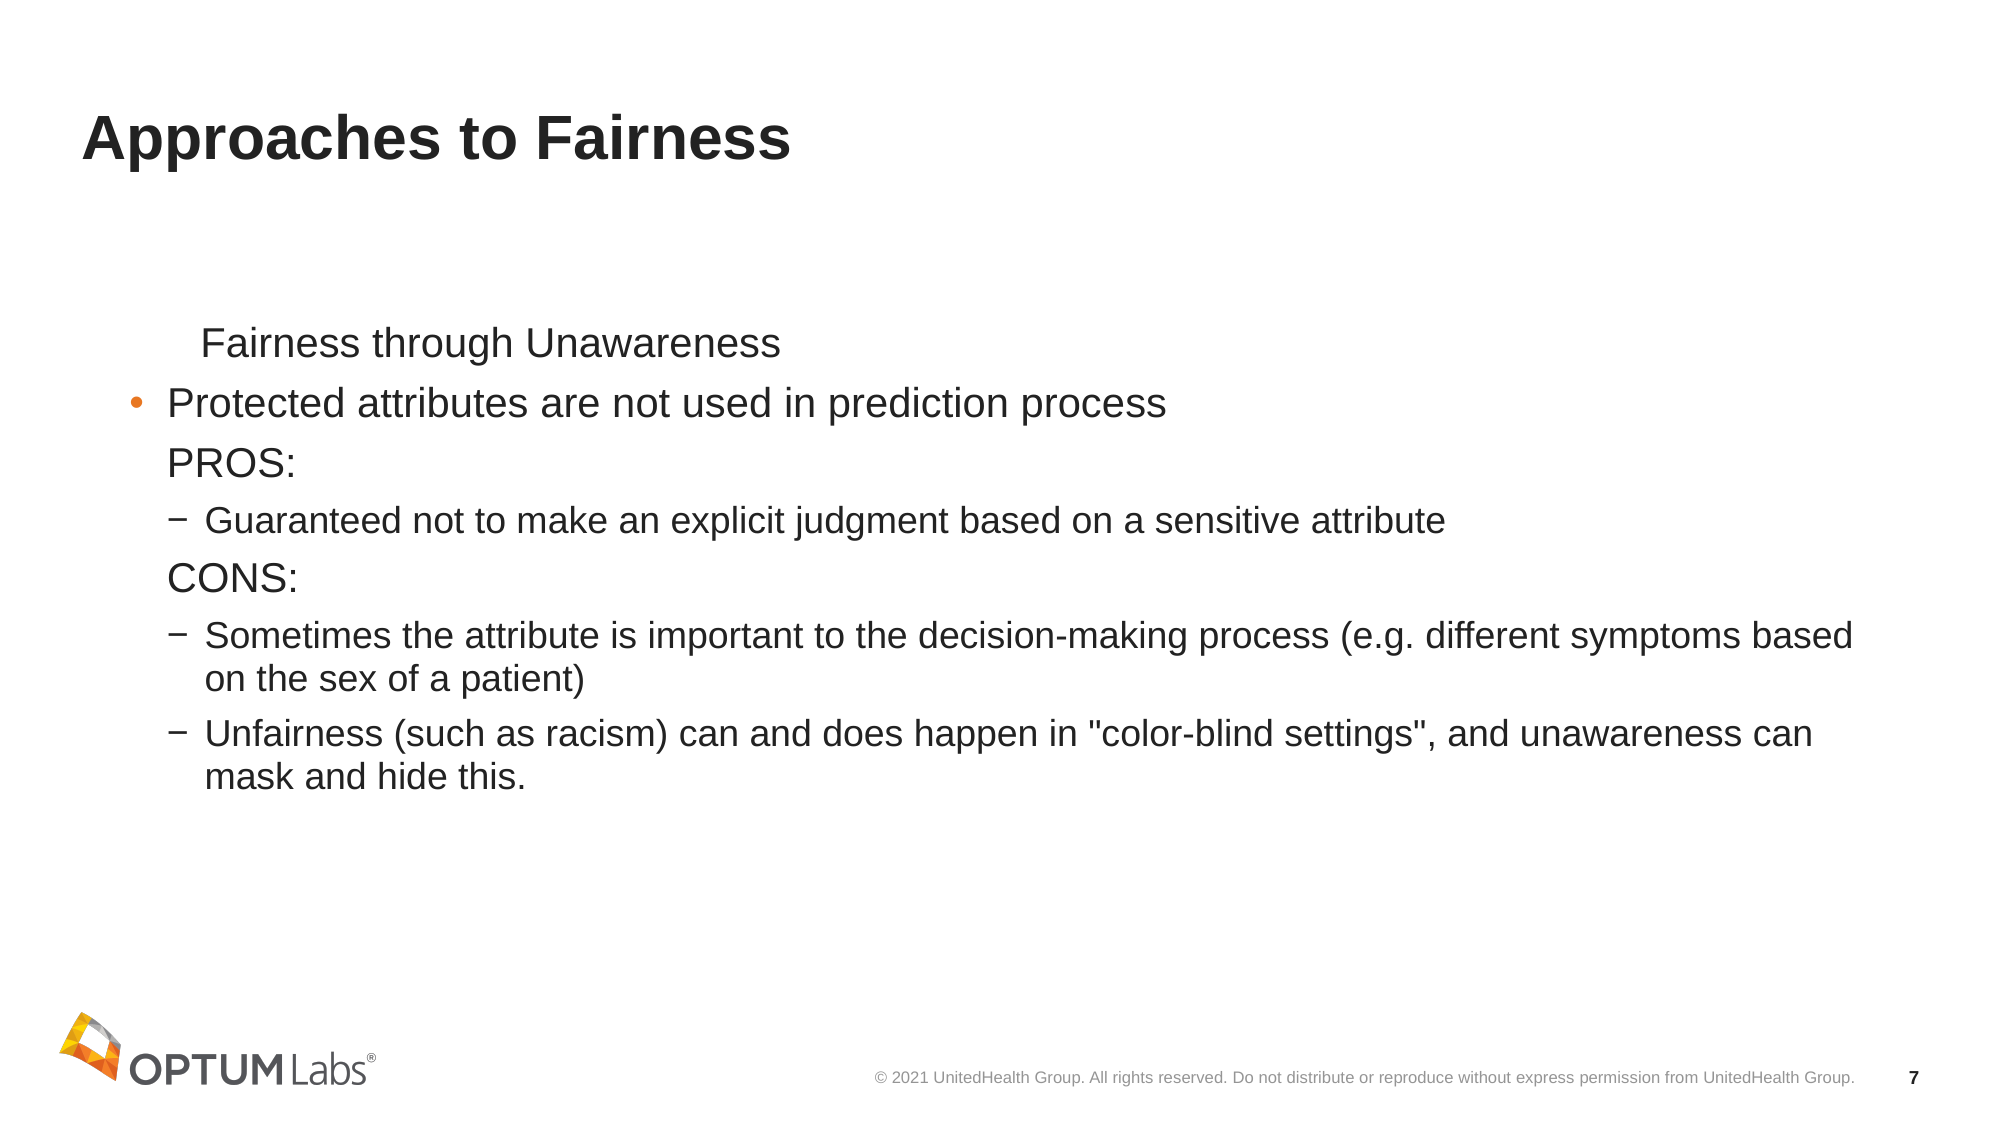

# Approaches to Fairness

Fairness through Unawareness
Protected attributes are not used in prediction process
PROS:
Guaranteed not to make an explicit judgment based on a sensitive attribute
CONS:
Sometimes the attribute is important to the decision-making process (e.g. different symptoms based on the sex of a patient)
Unfairness (such as racism) can and does happen in "color-blind settings", and unawareness can mask and hide this.
7
© 2021 UnitedHealth Group. All rights reserved. Do not distribute or reproduce without express permission from UnitedHealth Group.